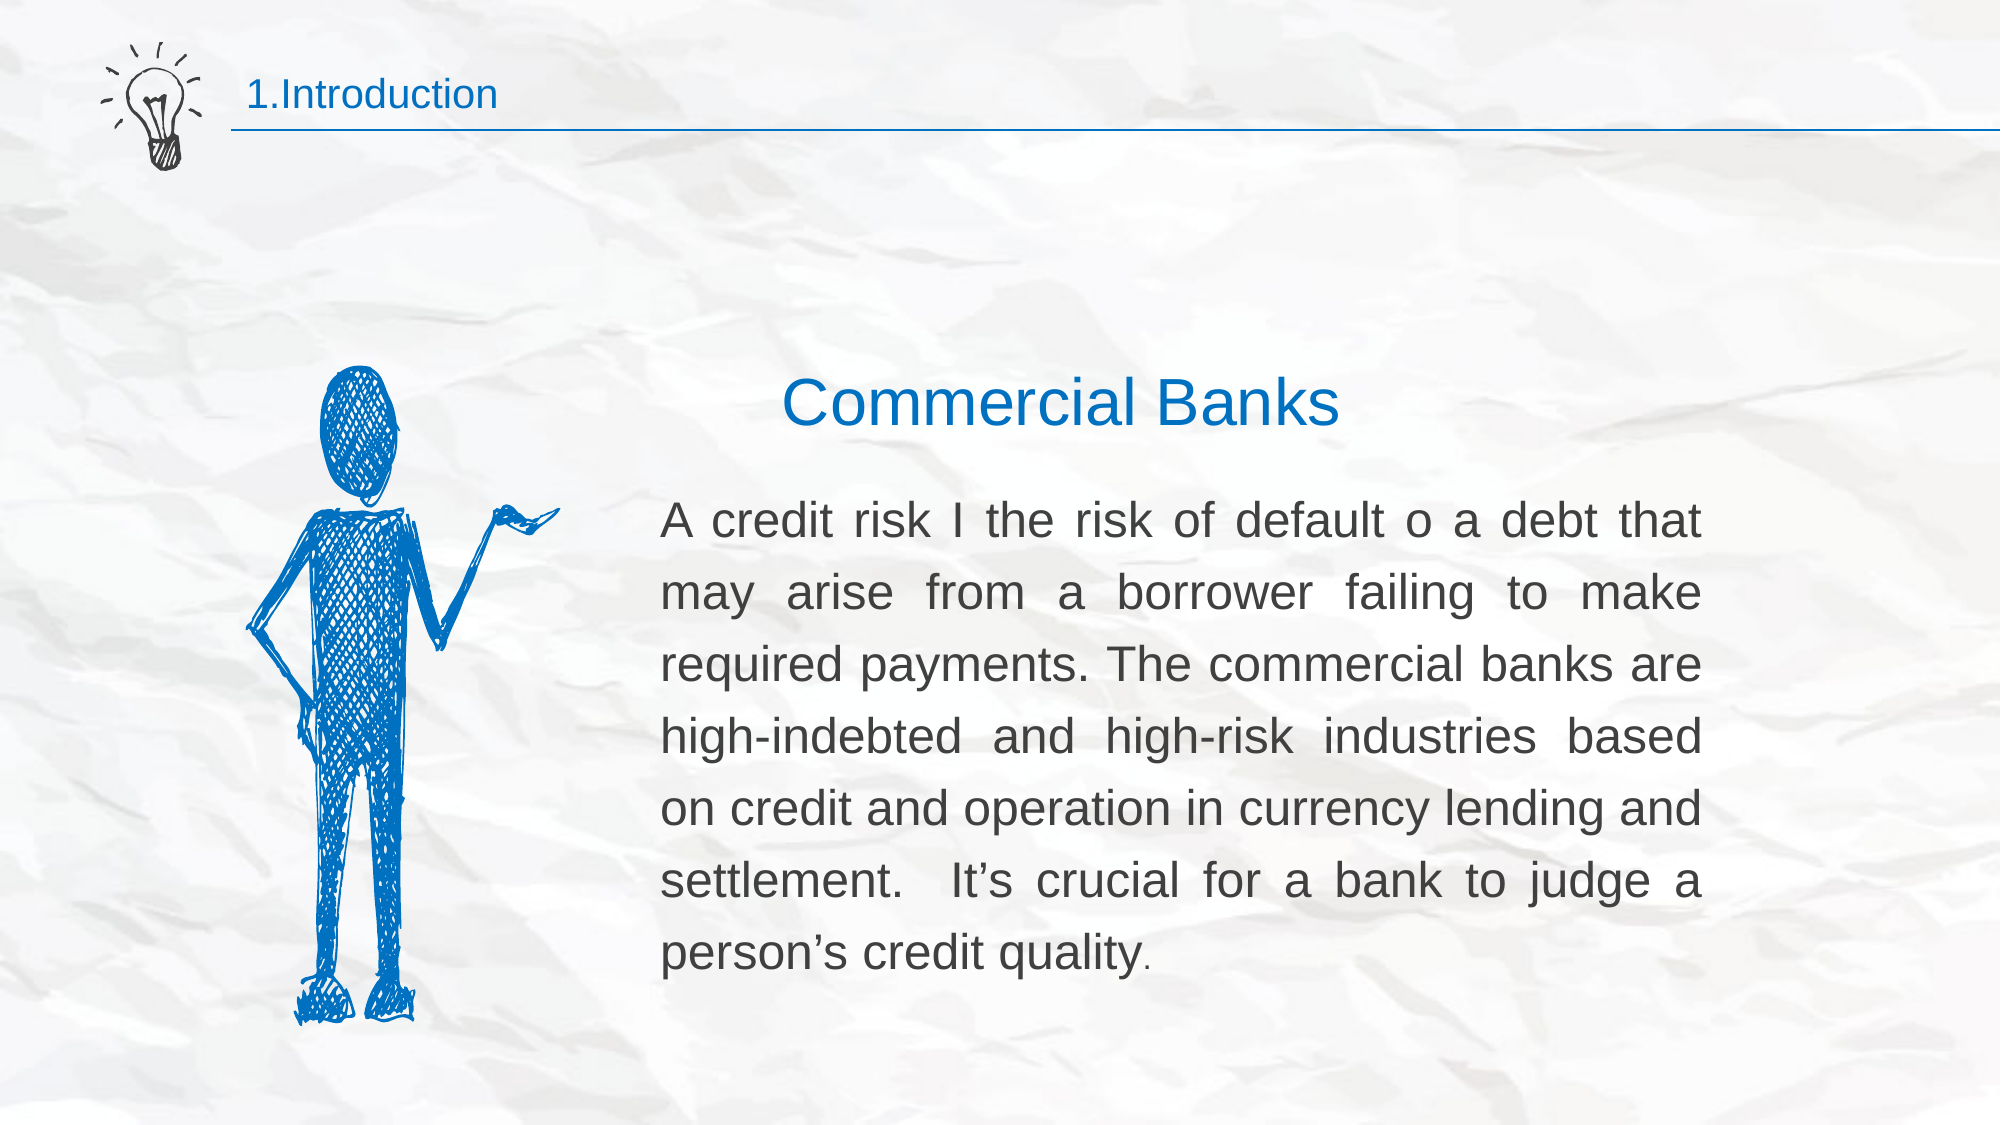

1.Introduction
 Commercial Banks
A credit risk I the risk of default o a debt that may arise from a borrower failing to make required payments. The commercial banks are high-indebted and high-risk industries based on credit and operation in currency lending and settlement.  It’s crucial for a bank to judge a person’s credit quality.